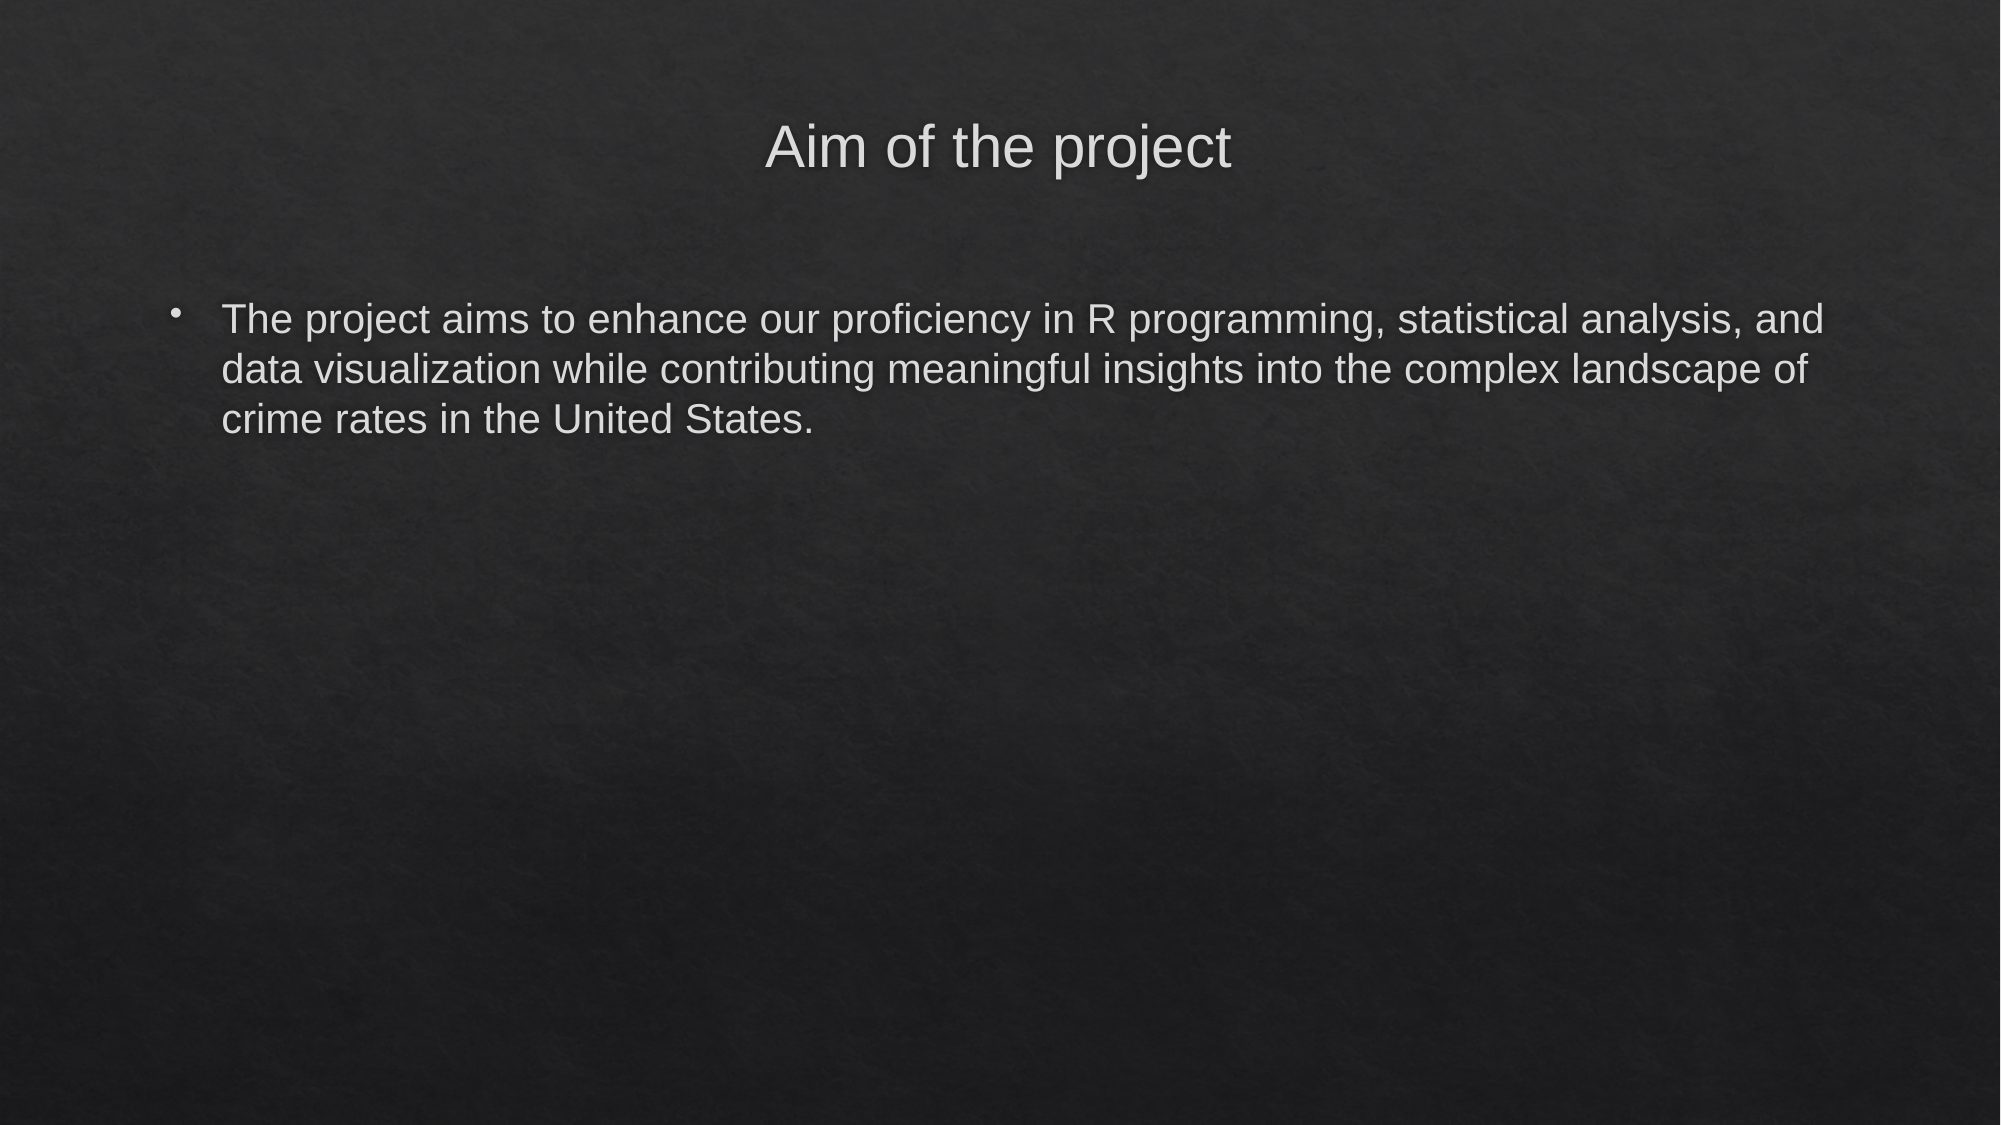

# Aim of the project
The project aims to enhance our proficiency in R programming, statistical analysis, and data visualization while contributing meaningful insights into the complex landscape of crime rates in the United States.